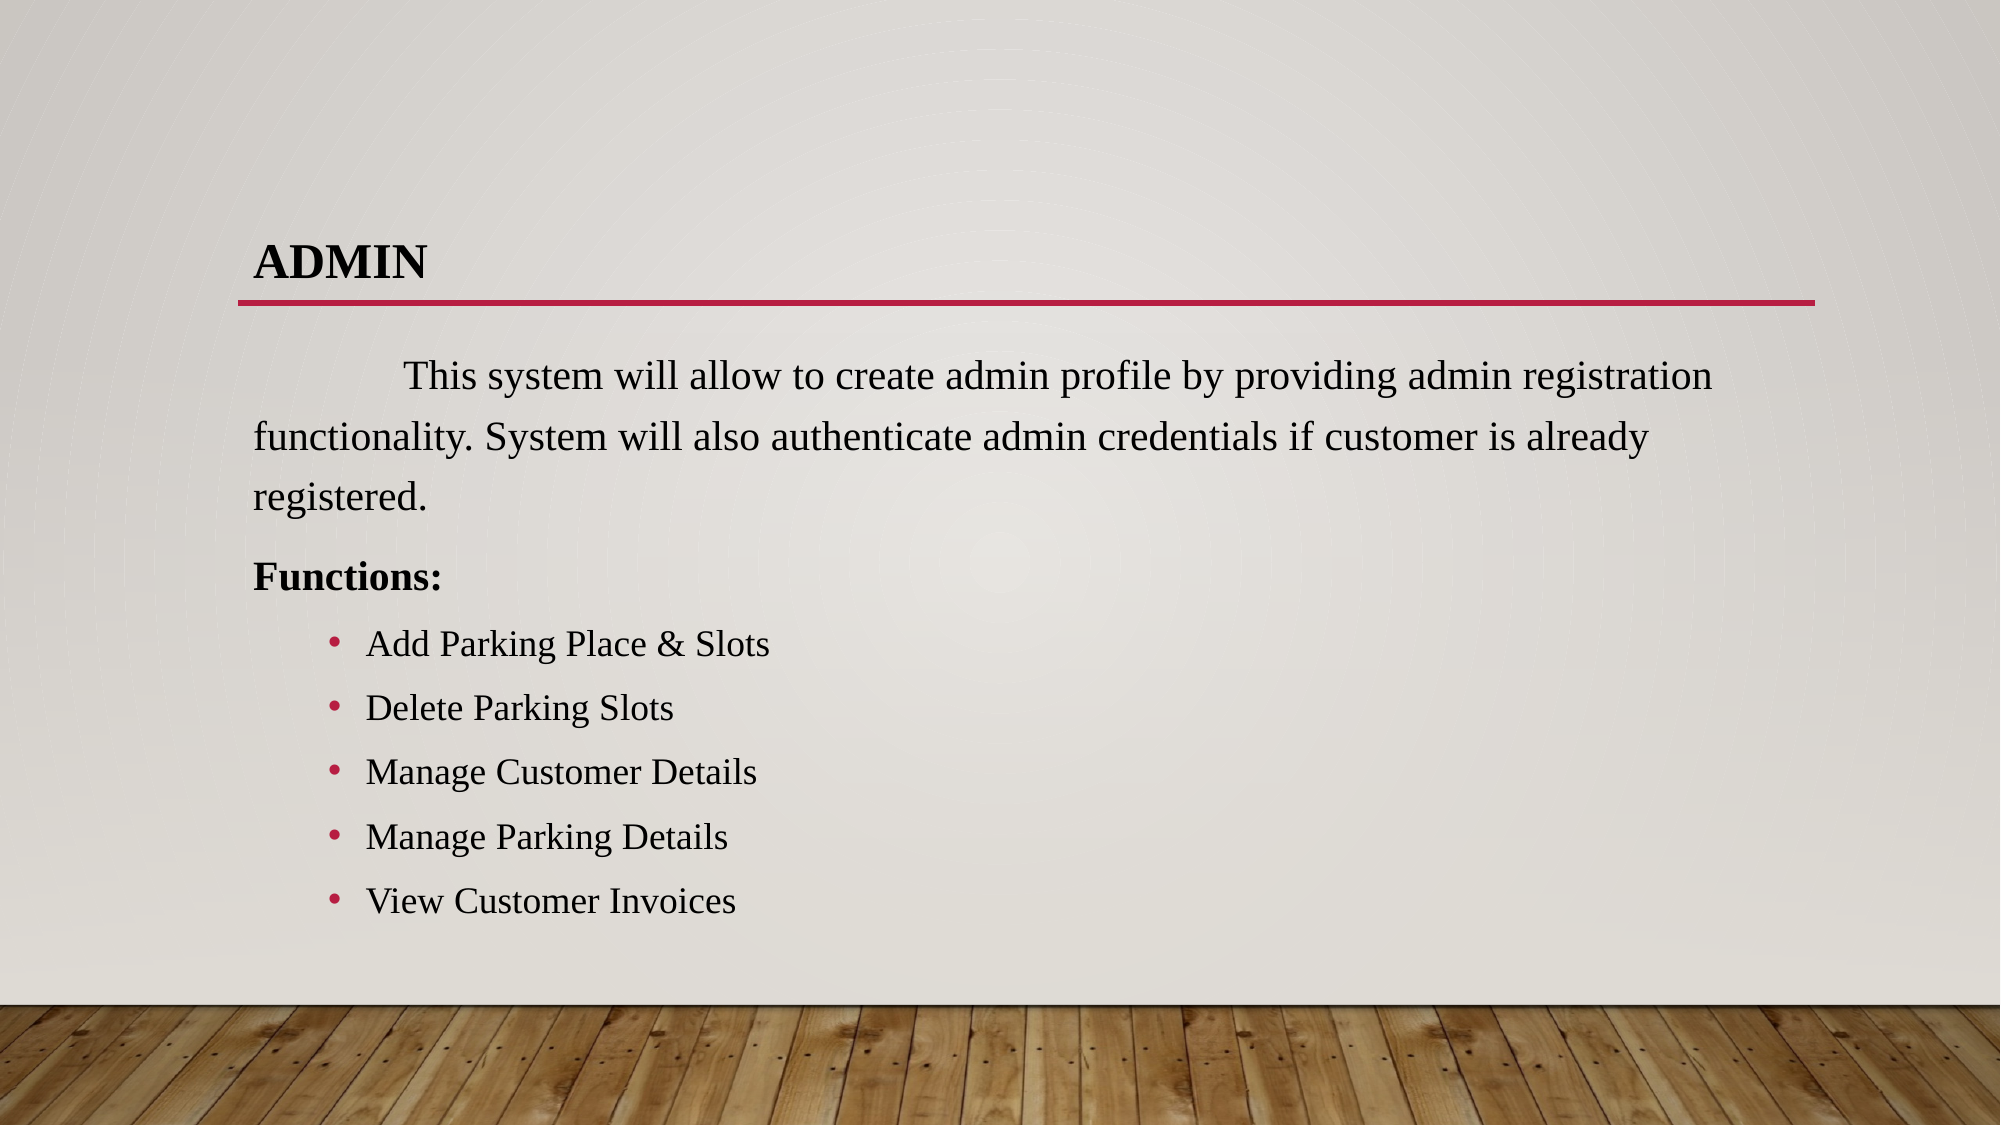

# Admin
	This system will allow to create admin profile by providing admin registration functionality. System will also authenticate admin credentials if customer is already registered.
Functions:
Add Parking Place & Slots
Delete Parking Slots
Manage Customer Details
Manage Parking Details
View Customer Invoices